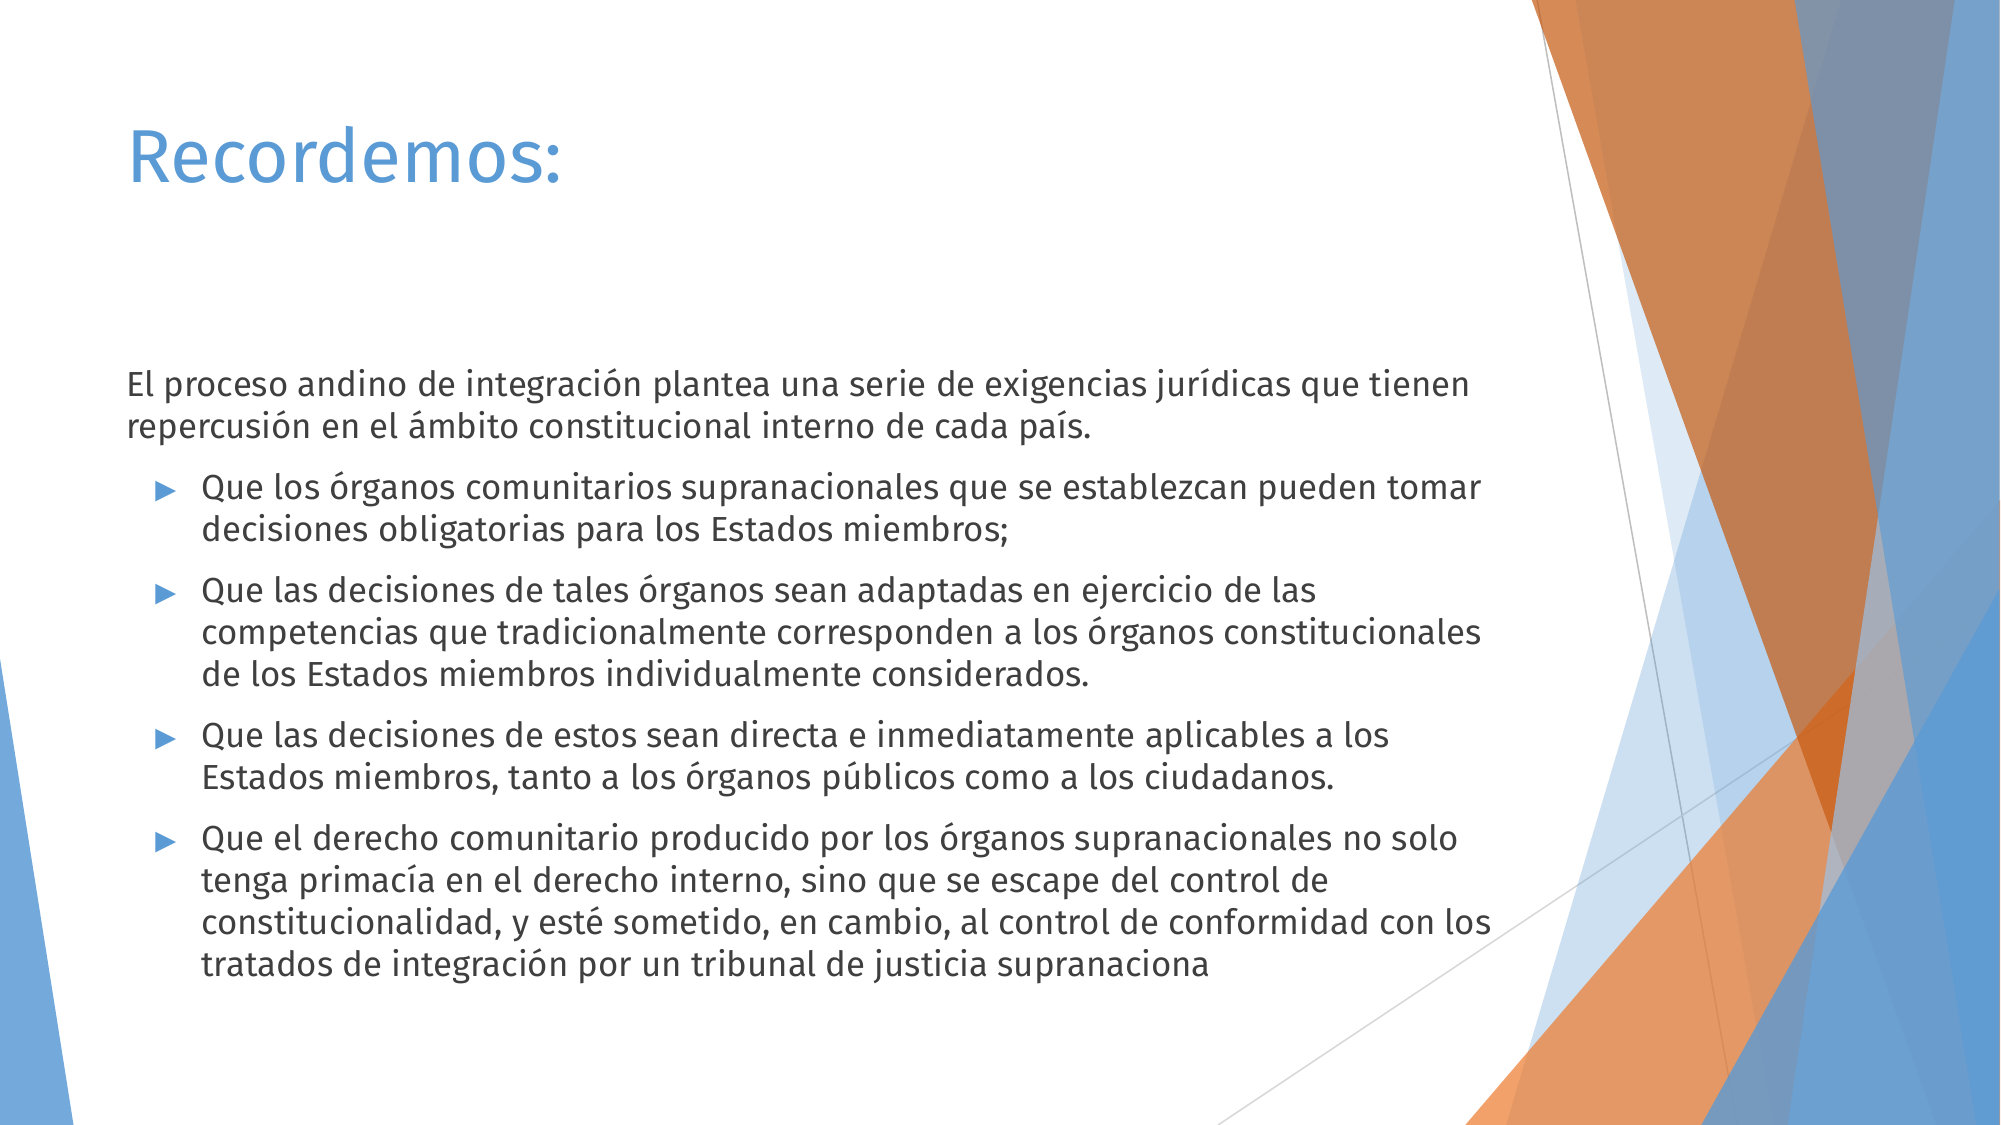

# Recordemos:
El proceso andino de integración plantea una serie de exigencias jurídicas que tienen repercusión en el ámbito constitucional interno de cada país.
Que los órganos comunitarios supranacionales que se establezcan pueden tomar decisiones obligatorias para los Estados miembros;
Que las decisiones de tales órganos sean adaptadas en ejercicio de las competencias que tradicionalmente corresponden a los órganos constitucionales de los Estados miembros individualmente considerados.
Que las decisiones de estos sean directa e inmediatamente aplicables a los Estados miembros, tanto a los órganos públicos como a los ciudadanos.
Que el derecho comunitario producido por los órganos supranacionales no solo tenga primacía en el derecho interno, sino que se escape del control de constitucionalidad, y esté sometido, en cambio, al control de conformidad con los tratados de integración por un tribunal de justicia supranaciona